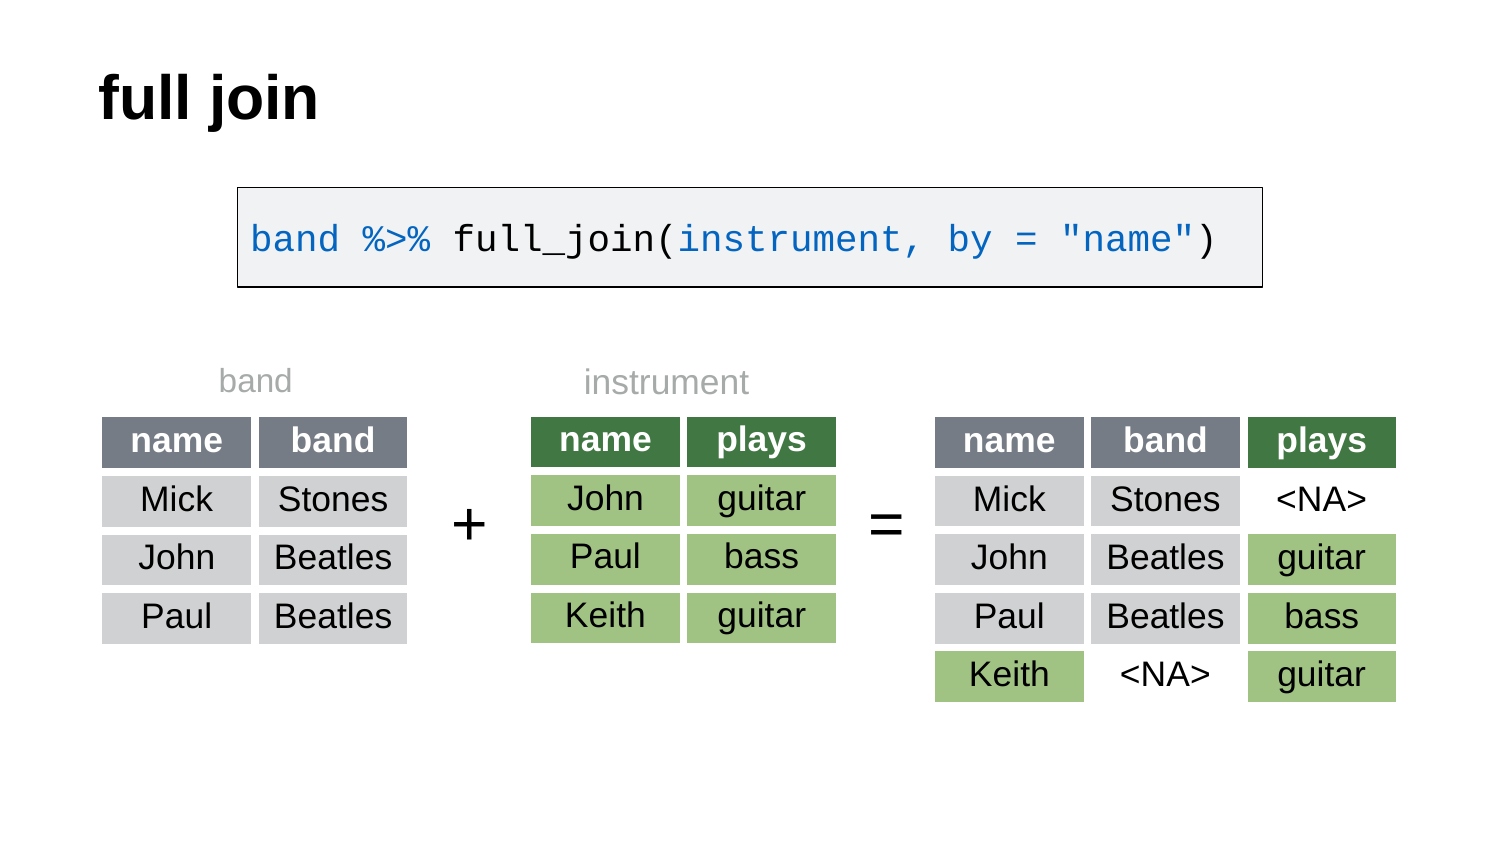

full join
band %>% full_join(instrument, by = "name")
instrument

band
| name | plays |
| --- | --- |
| John | guitar |
| Paul | bass |
| Keith | guitar |
| name | band | plays |
| --- | --- | --- |
| Mick | Stones | <NA> |
| John | Beatles | guitar |
| Paul | Beatles | bass |
| Keith | <NA> | guitar |
| name | band |
| --- | --- |
| Mick | Stones |
| John | Beatles |
| Paul | Beatles |
+
=